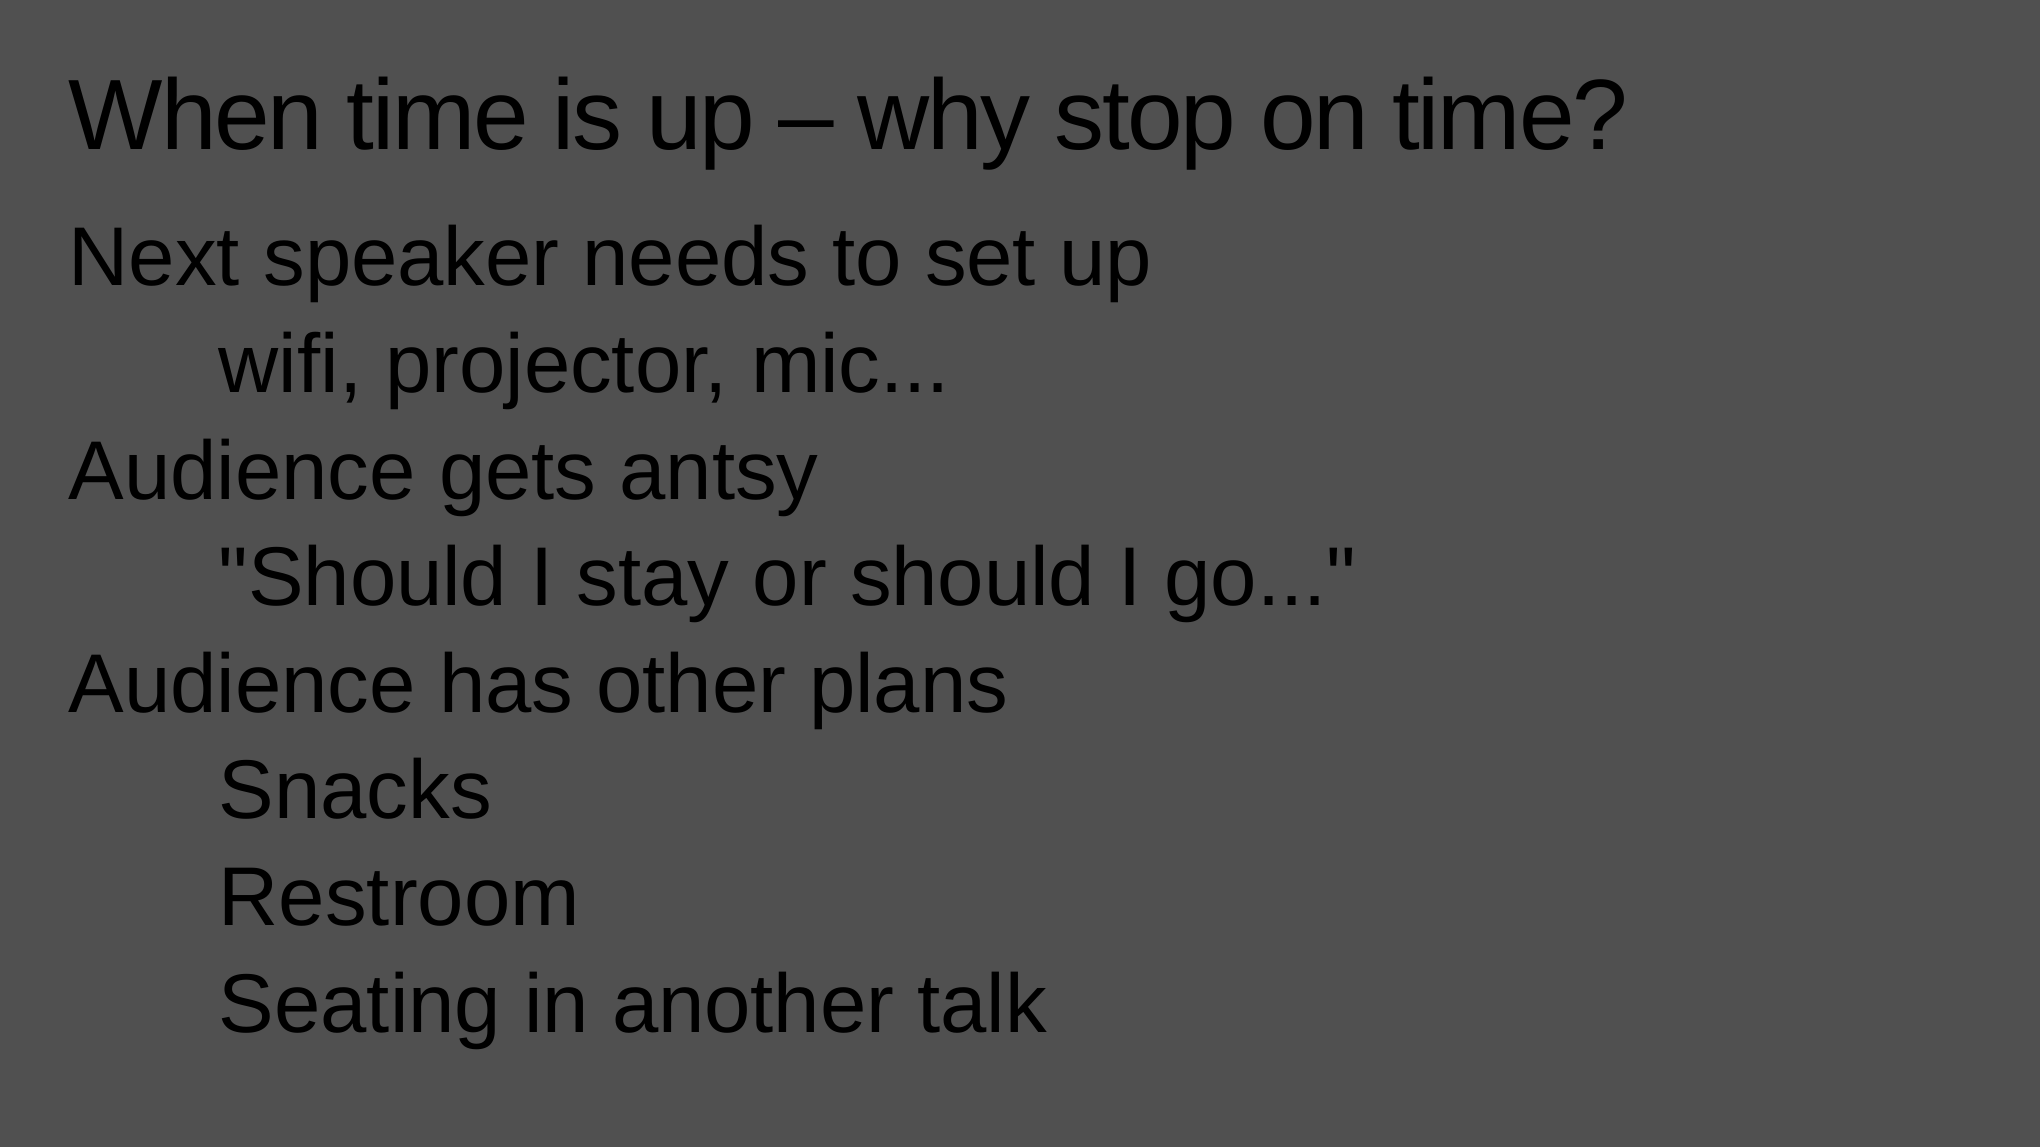

# When time is up – why stop on time?
Next speaker needs to set up
	wifi, projector, mic...
Audience gets antsy
	"Should I stay or should I go..."
Audience has other plans
	Snacks
	Restroom
	Seating in another talk